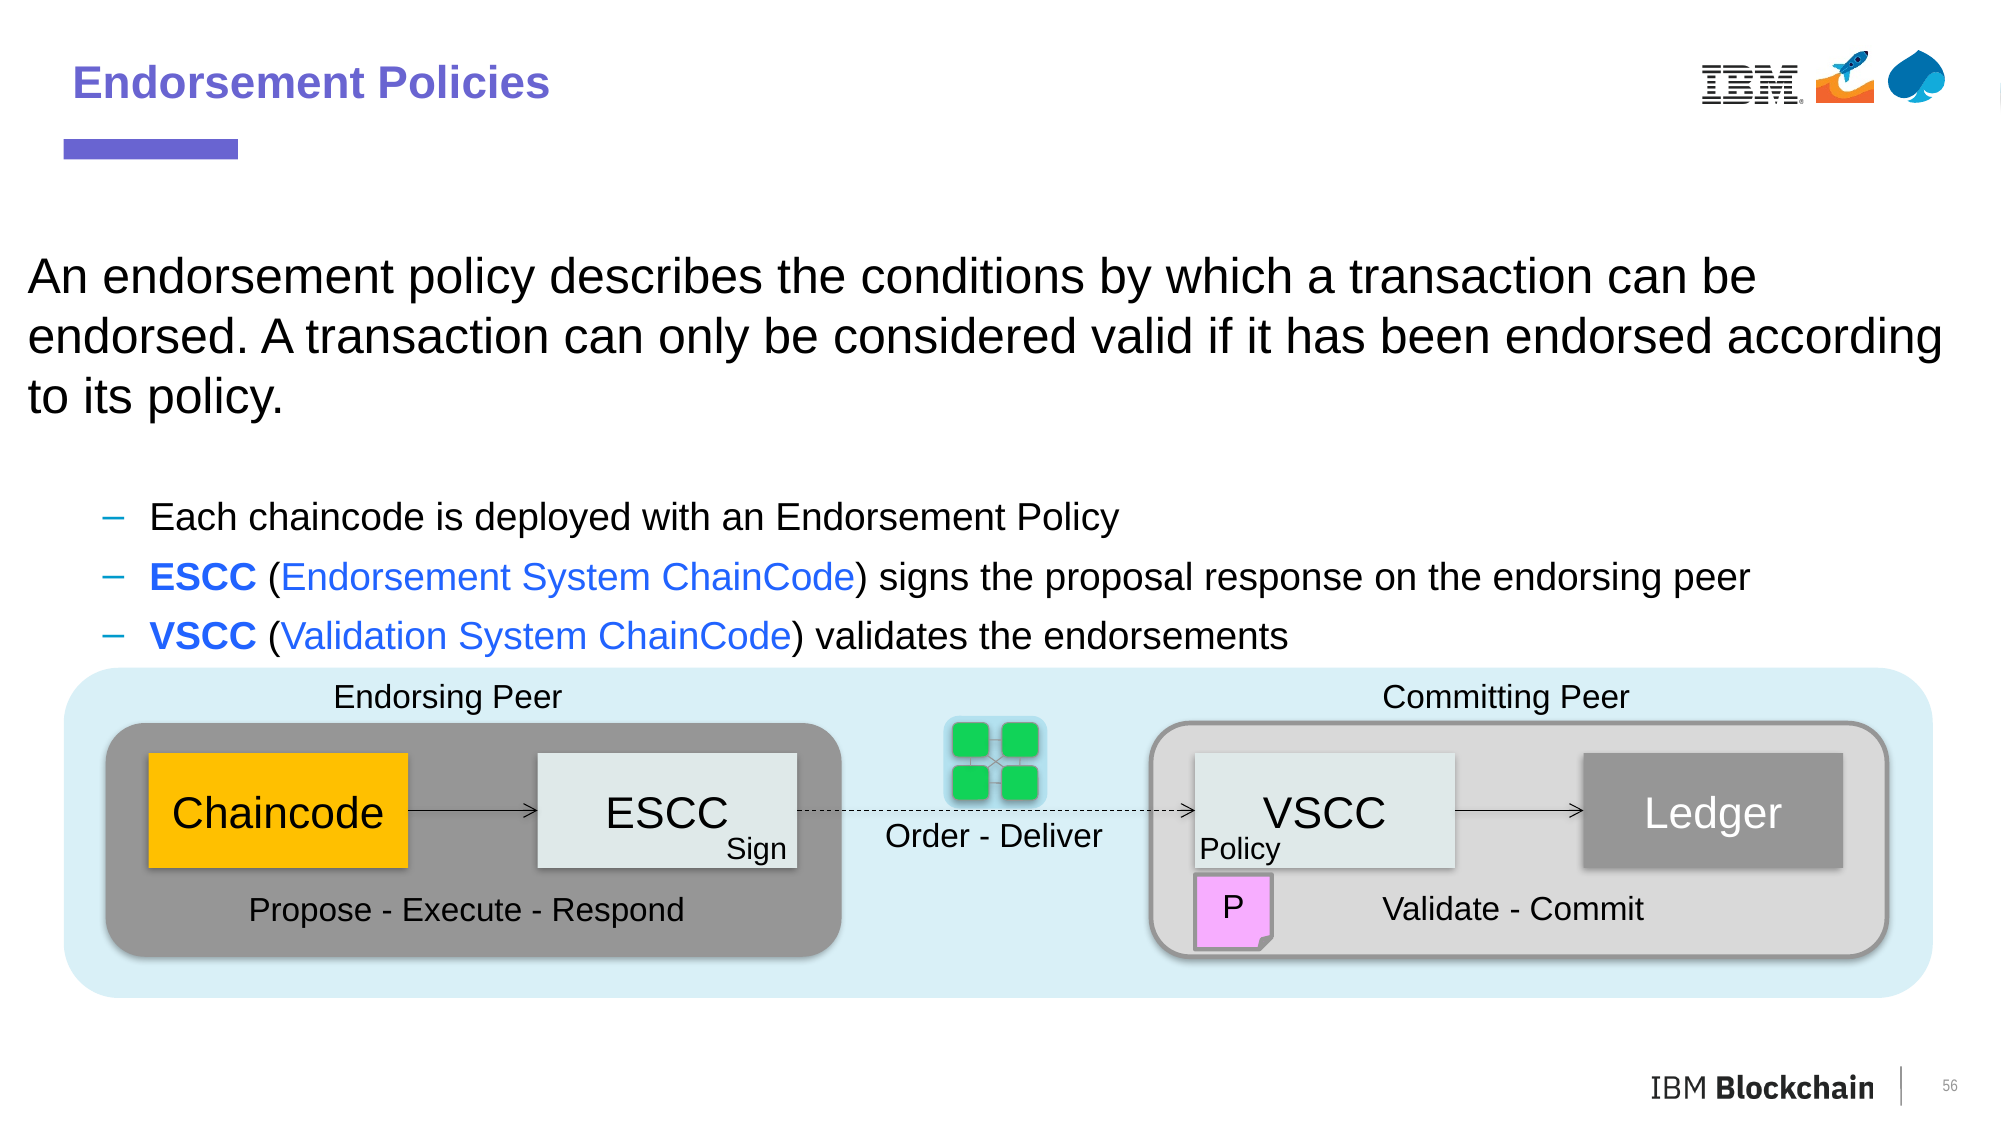

Endorsement Policies

An endorsement policy describes the conditions by which a transaction can be endorsed. A transaction can only be considered valid if it has been endorsed according to its policy.

Each chaincode is deployed with an Endorsement Policy
ESCC (Endorsement System ChainCode) signs the proposal response on the endorsing peer
VSCC (Validation System ChainCode) validates the endorsements

Endorsing Peer
Committing Peer

Chaincode
ESCC
VSCC
Ledger
Order - Deliver
Sign
Policy
P
Validate - Commit
Propose - Execute - Respond